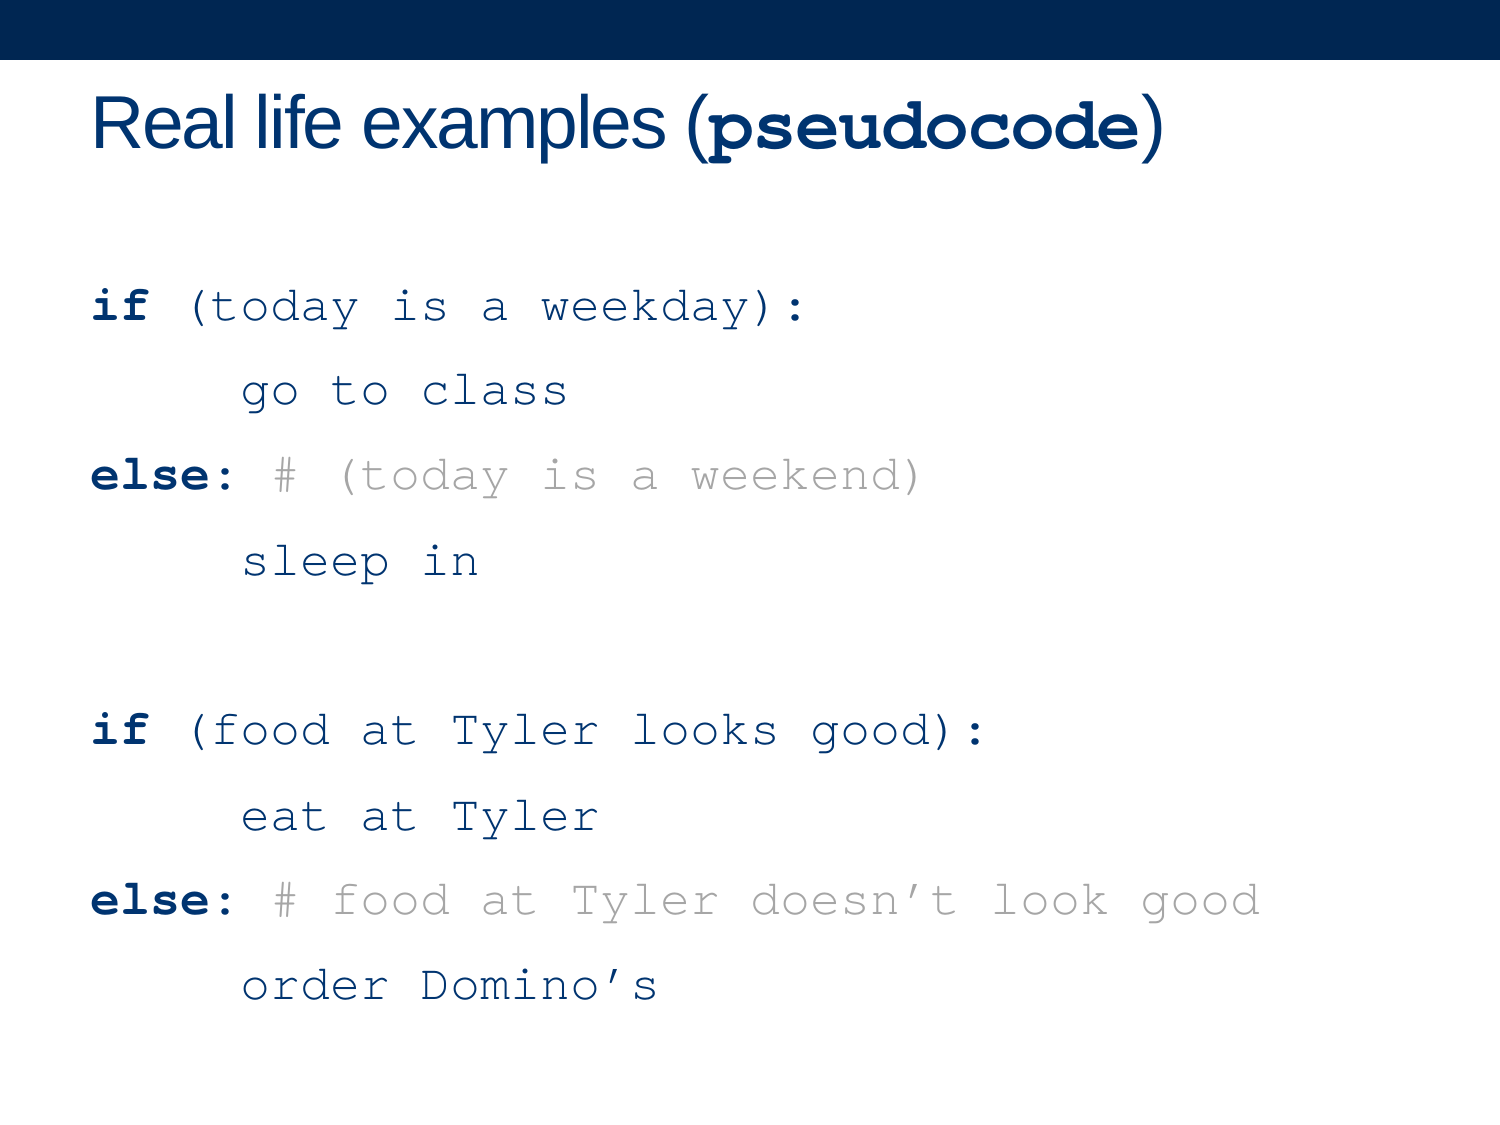

# Real life examples (pseudocode)
if (today is a weekday):
	go to class
else: # (today is a weekend)
	sleep in

if (food at Tyler looks good):
	eat at Tyler
else: # food at Tyler doesn’t look good
	order Domino’s